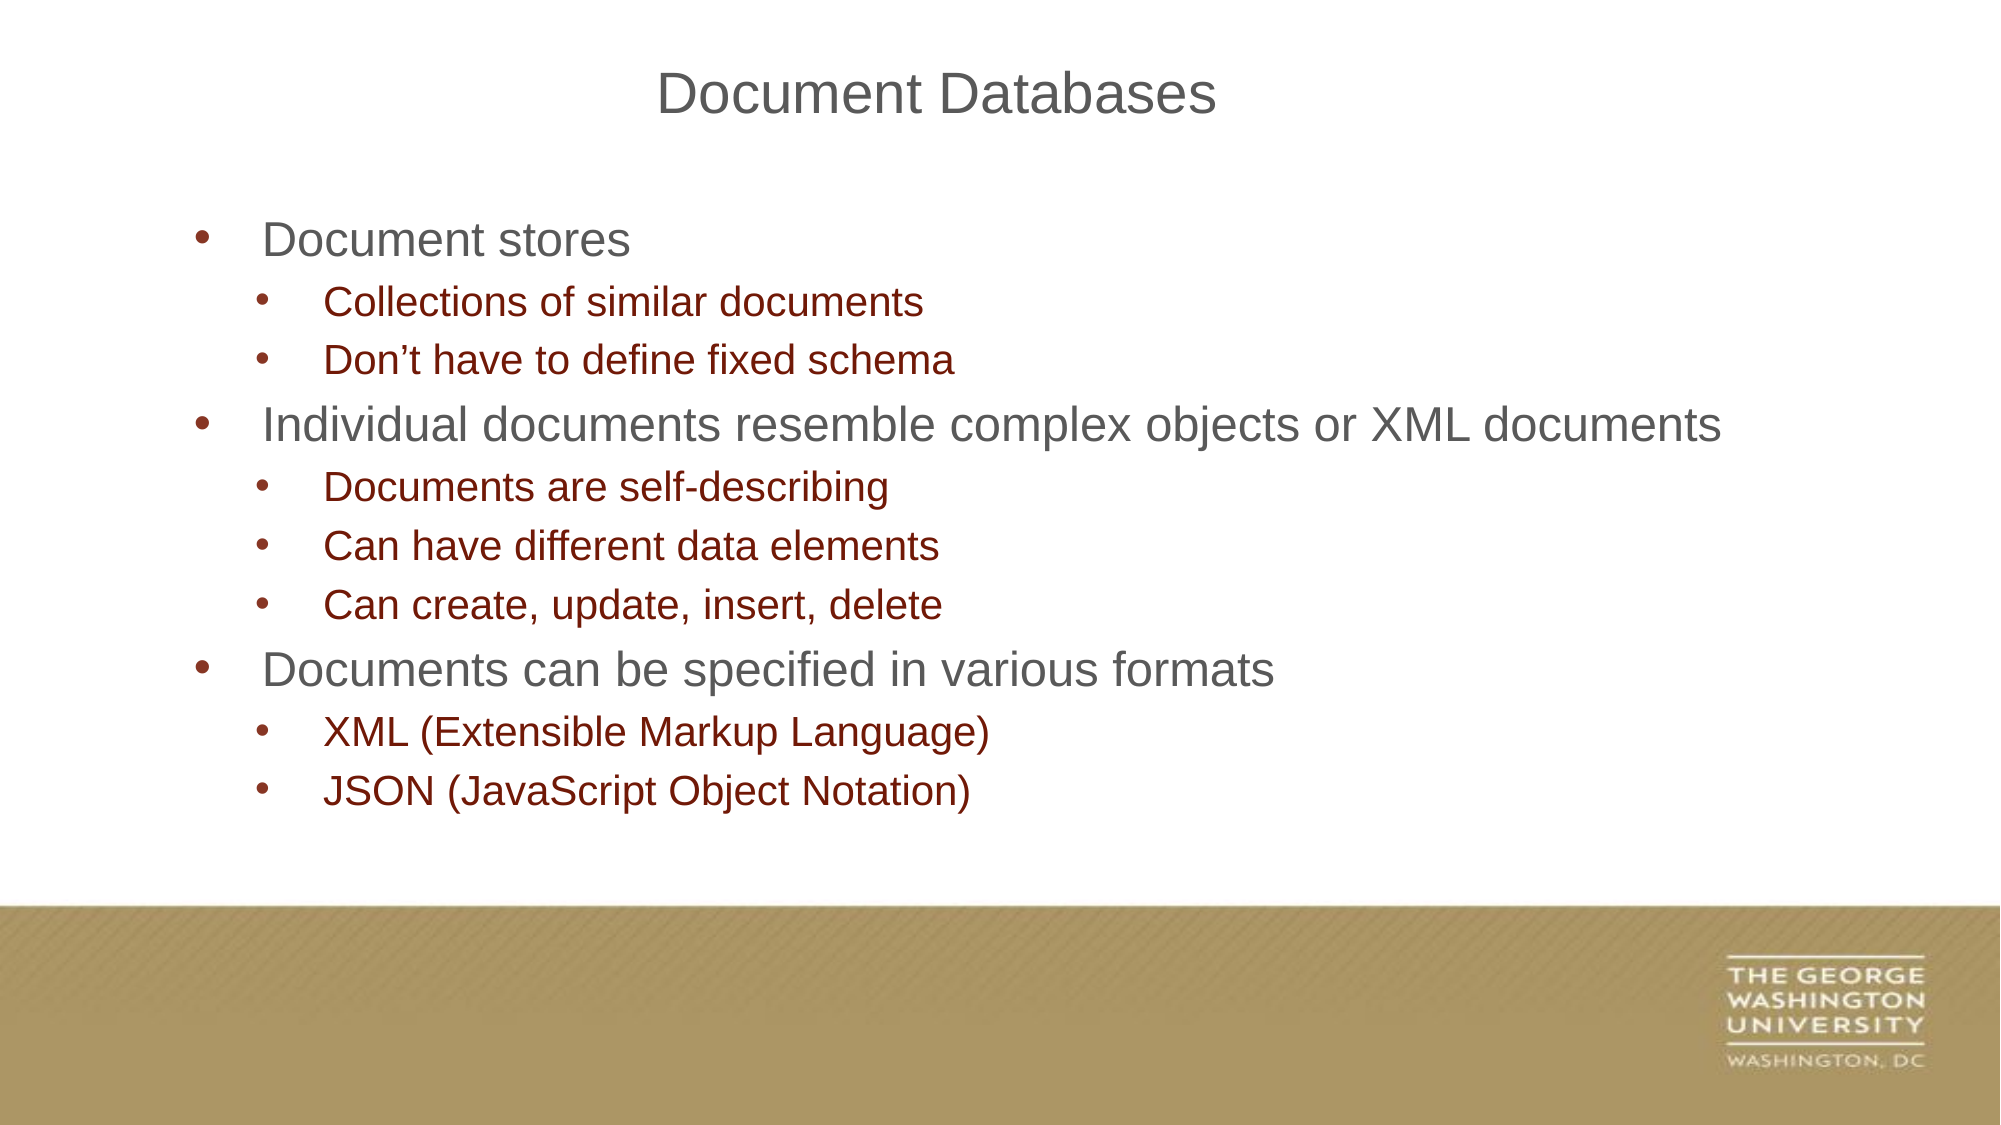

Document Databases

Document stores
Collections of similar documents
Don’t have to define fixed schema
Individual documents resemble complex objects or XML documents
Documents are self-describing
Can have different data elements
Can create, update, insert, delete
Documents can be specified in various formats
XML (Extensible Markup Language)
JSON (JavaScript Object Notation)